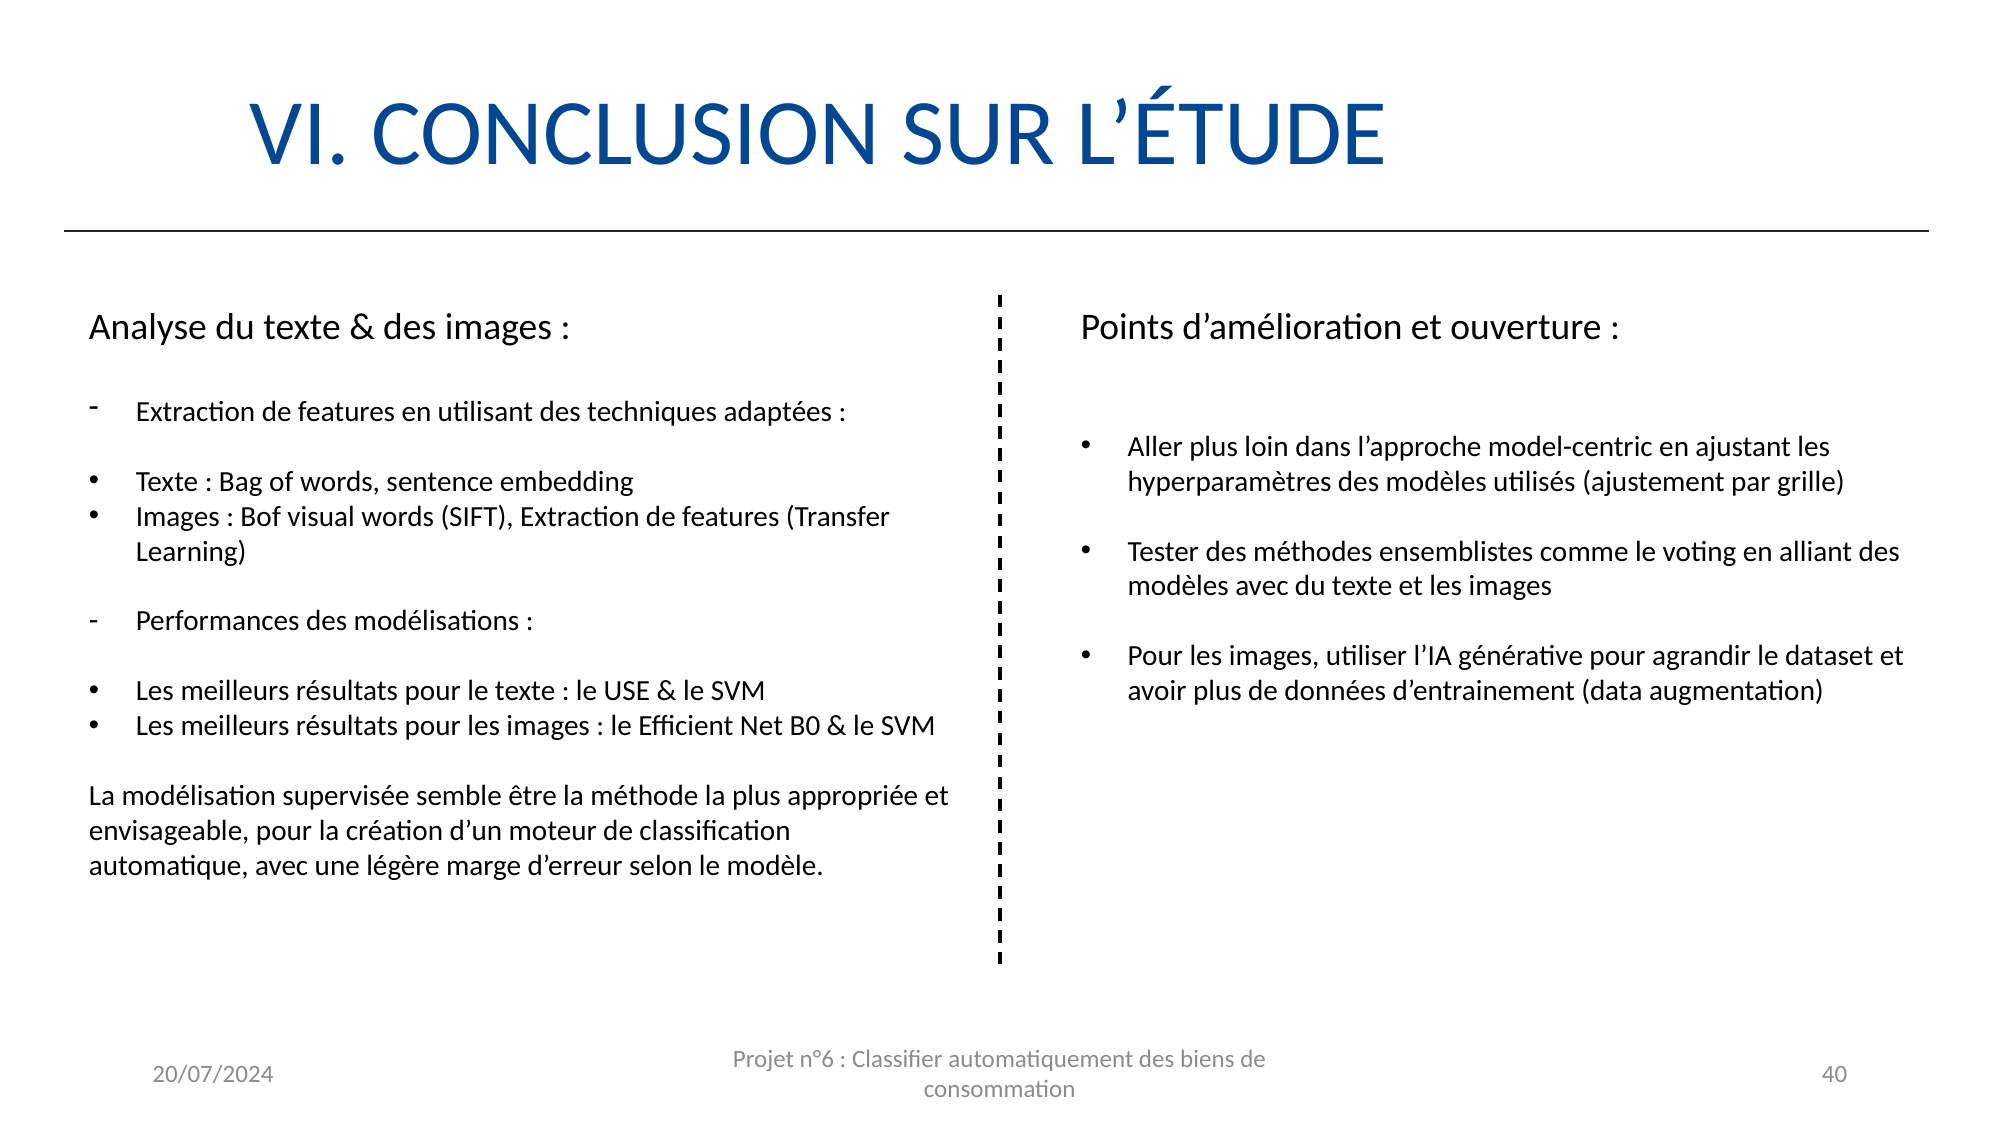

VI. Conclusion sur l’étude
Analyse du texte & des images :

Extraction de features en utilisant des techniques adaptées :

Texte : Bag of words, sentence embedding
Images : Bof visual words (SIFT), Extraction de features (Transfer Learning)

Performances des modélisations :

Les meilleurs résultats pour le texte : le USE & le SVM
Les meilleurs résultats pour les images : le Efficient Net B0 & le SVM

La modélisation supervisée semble être la méthode la plus appropriée et envisageable, pour la création d’un moteur de classification automatique, avec une légère marge d’erreur selon le modèle.

Points d’amélioration et ouverture :

Aller plus loin dans l’approche model-centric en ajustant les hyperparamètres des modèles utilisés (ajustement par grille)

Tester des méthodes ensemblistes comme le voting en alliant des modèles avec du texte et les images

Pour les images, utiliser l’IA générative pour agrandir le dataset et avoir plus de données d’entrainement (data augmentation)

20/07/2024
Projet n°6 : Classifier automatiquement des biens de consommation
40